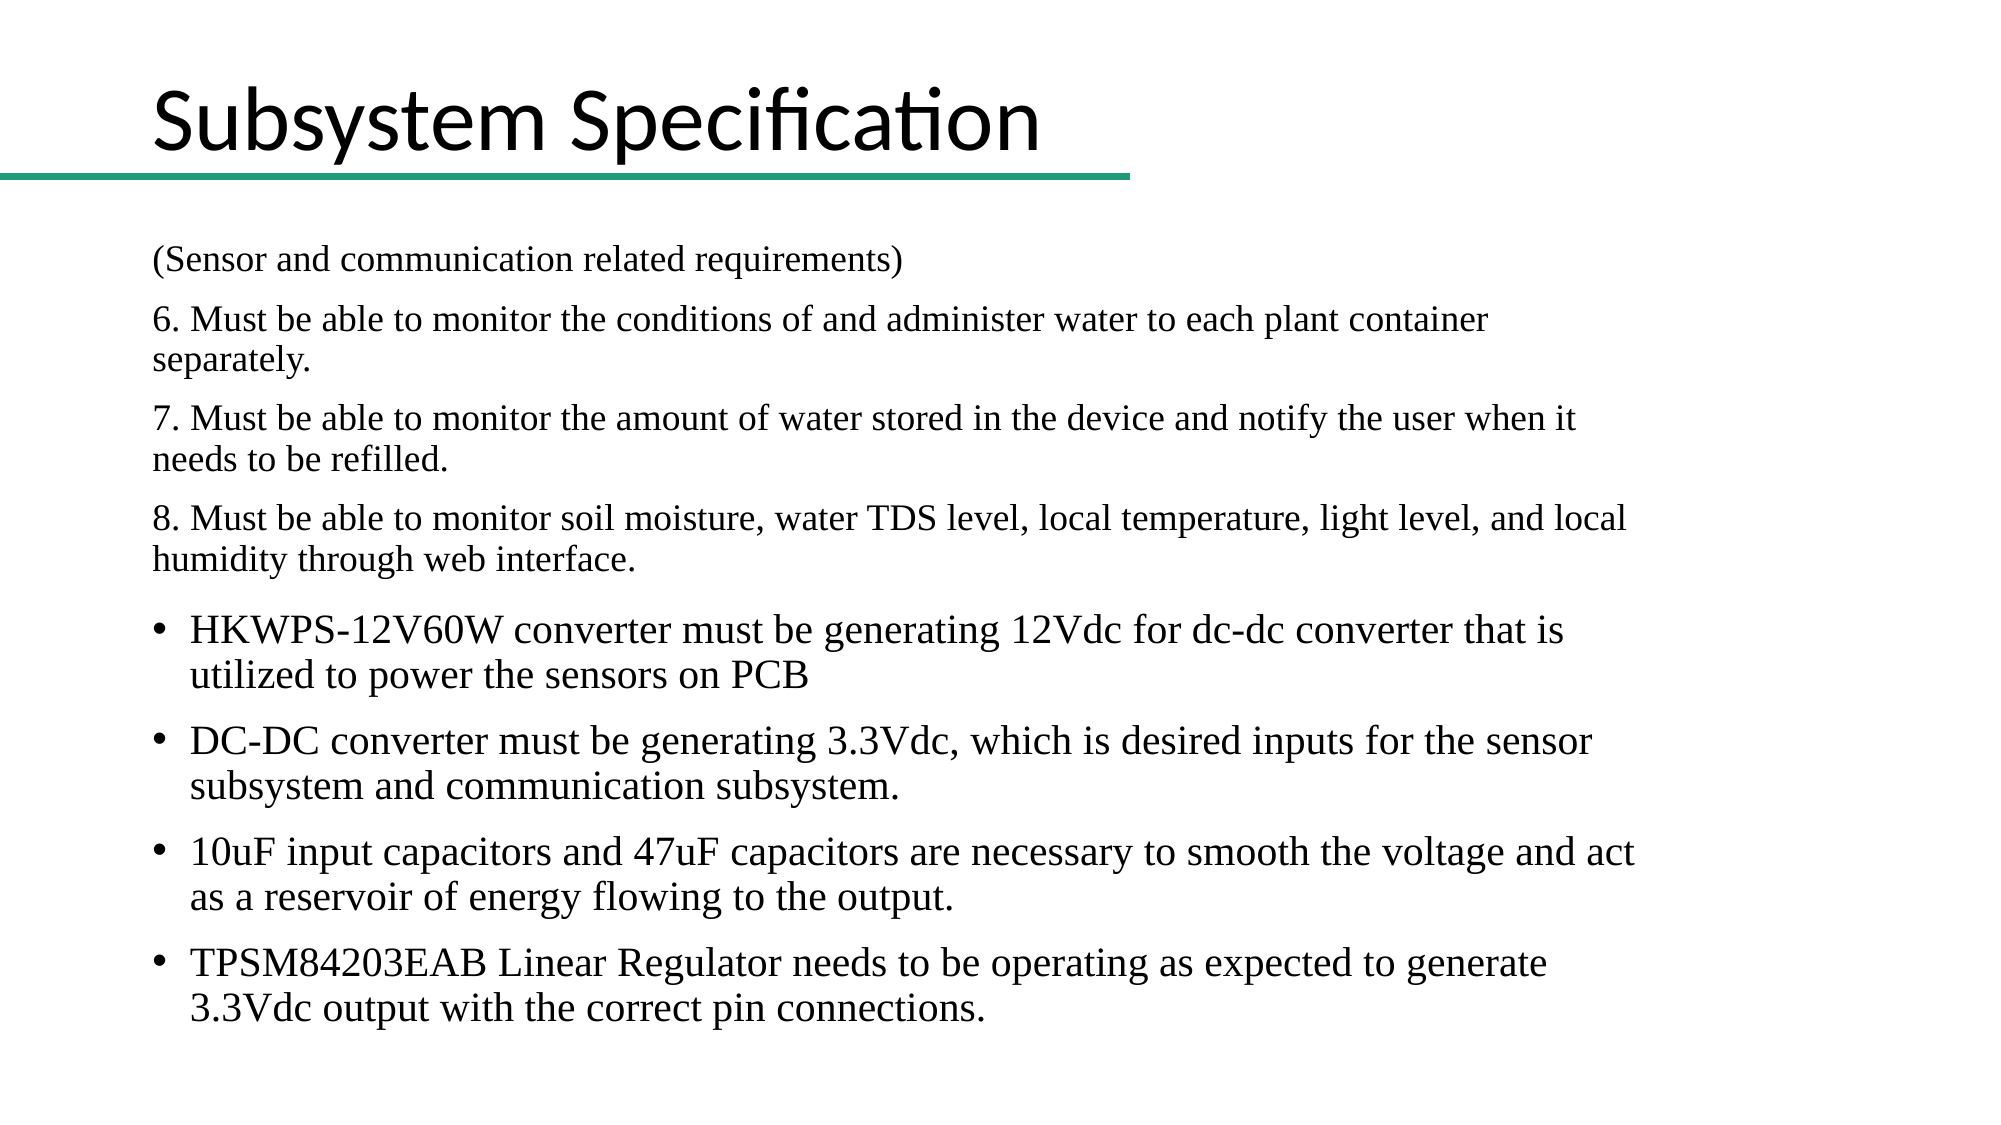

# Subsystem Specification
(Sensor and communication related requirements)
6. Must be able to monitor the conditions of and administer water to each plant container separately.
7. Must be able to monitor the amount of water stored in the device and notify the user when it needs to be refilled.
8. Must be able to monitor soil moisture, water TDS level, local temperature, light level, and local humidity through web interface.

HKWPS-12V60W converter must be generating 12Vdc for dc-dc converter that is utilized to power the sensors on PCB
DC-DC converter must be generating 3.3Vdc, which is desired inputs for the sensor subsystem and communication subsystem.
10uF input capacitors and 47uF capacitors are necessary to smooth the voltage and act as a reservoir of energy flowing to the output.
TPSM84203EAB Linear Regulator needs to be operating as expected to generate 3.3Vdc output with the correct pin connections.